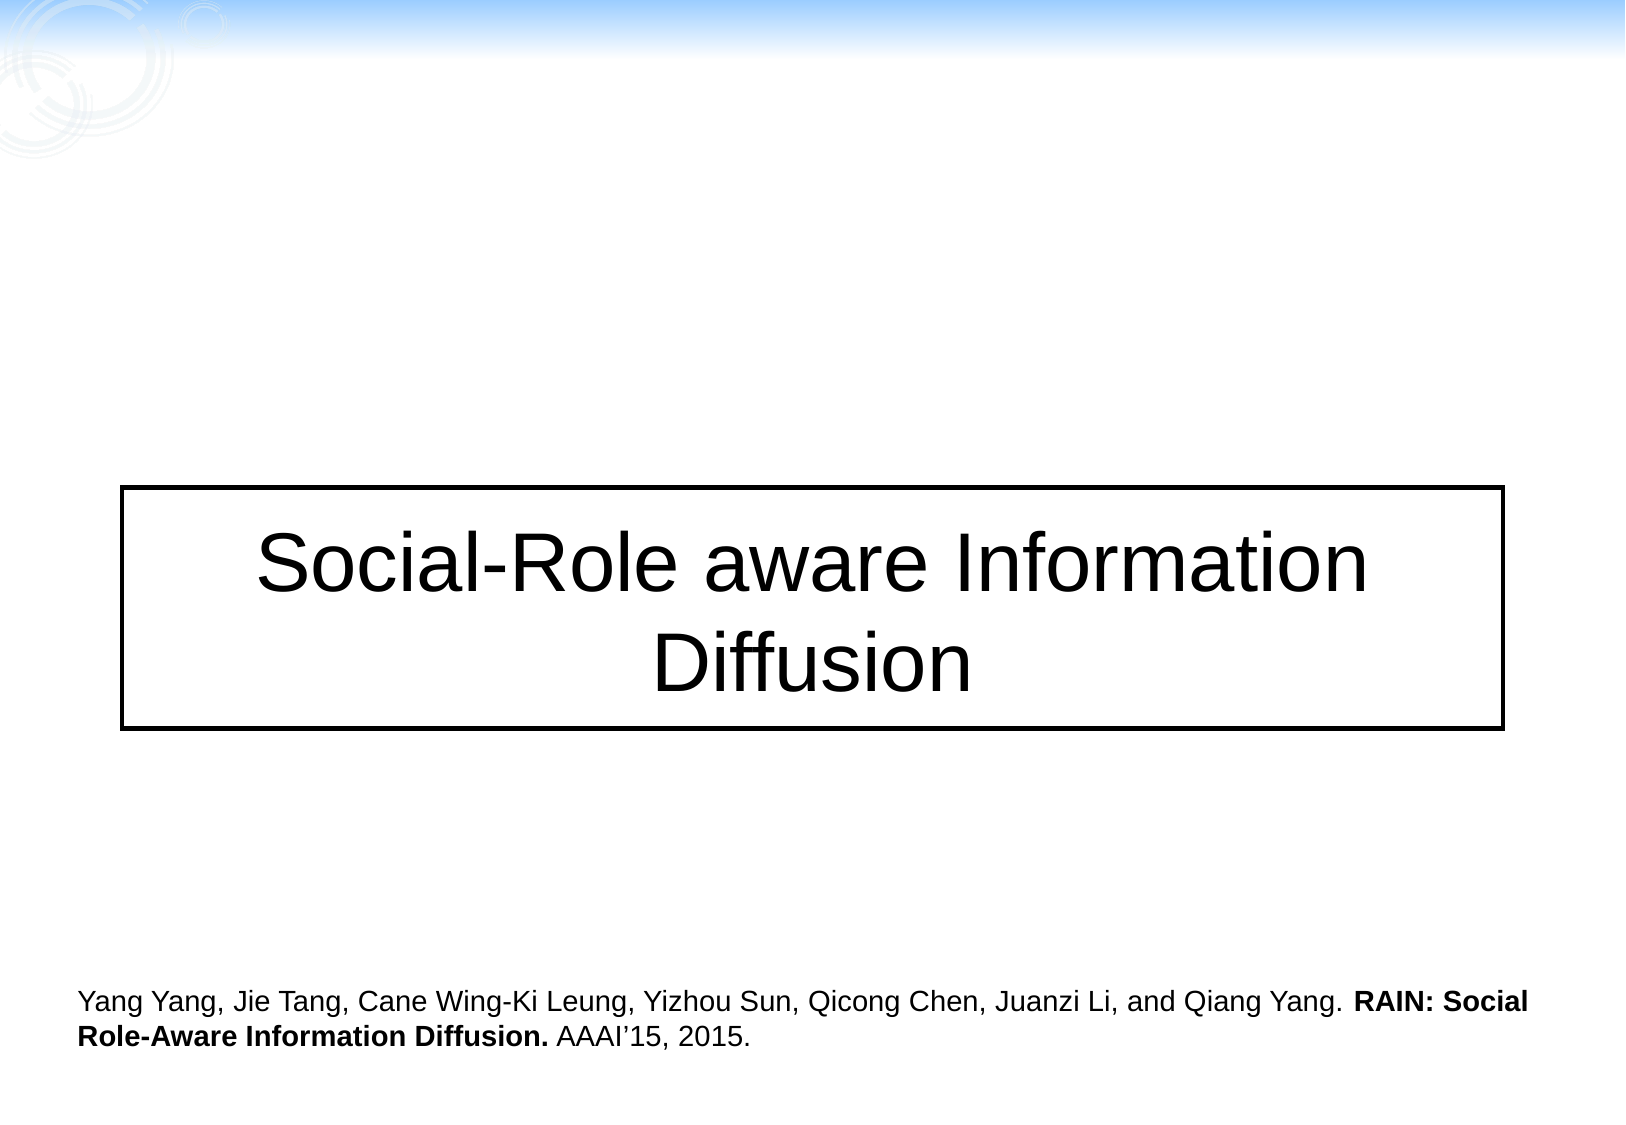

# Social-Role aware Information Diffusion
Yang Yang, Jie Tang, Cane Wing-Ki Leung, Yizhou Sun, Qicong Chen, Juanzi Li, and Qiang Yang. RAIN: Social Role-Aware Information Diffusion. AAAI’15, 2015.